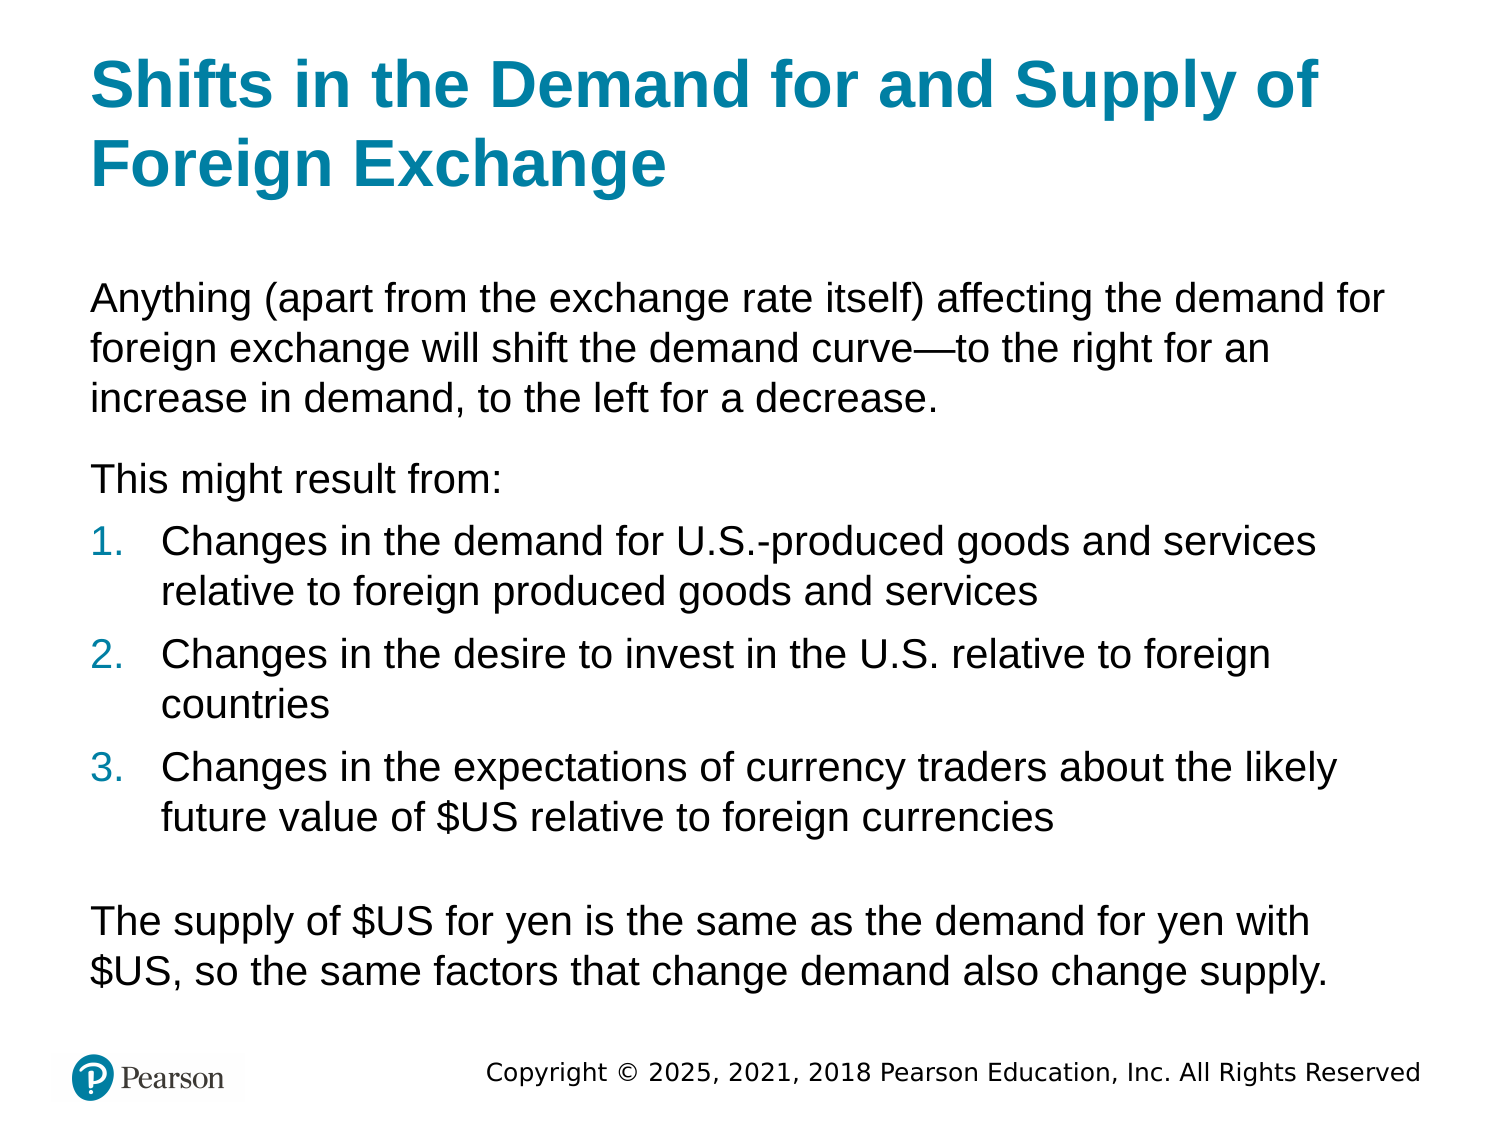

# Shifts in the Demand for and Supply of Foreign Exchange
Anything (apart from the exchange rate itself) affecting the demand for foreign exchange will shift the demand curve—to the right for an increase in demand, to the left for a decrease.
This might result from:
Changes in the demand for U.S.-produced goods and services relative to foreign produced goods and services
Changes in the desire to invest in the U.S. relative to foreign countries
Changes in the expectations of currency traders about the likely future value of $U S relative to foreign currencies
The supply of $U S for yen is the same as the demand for yen with $U S, so the same factors that change demand also change supply.